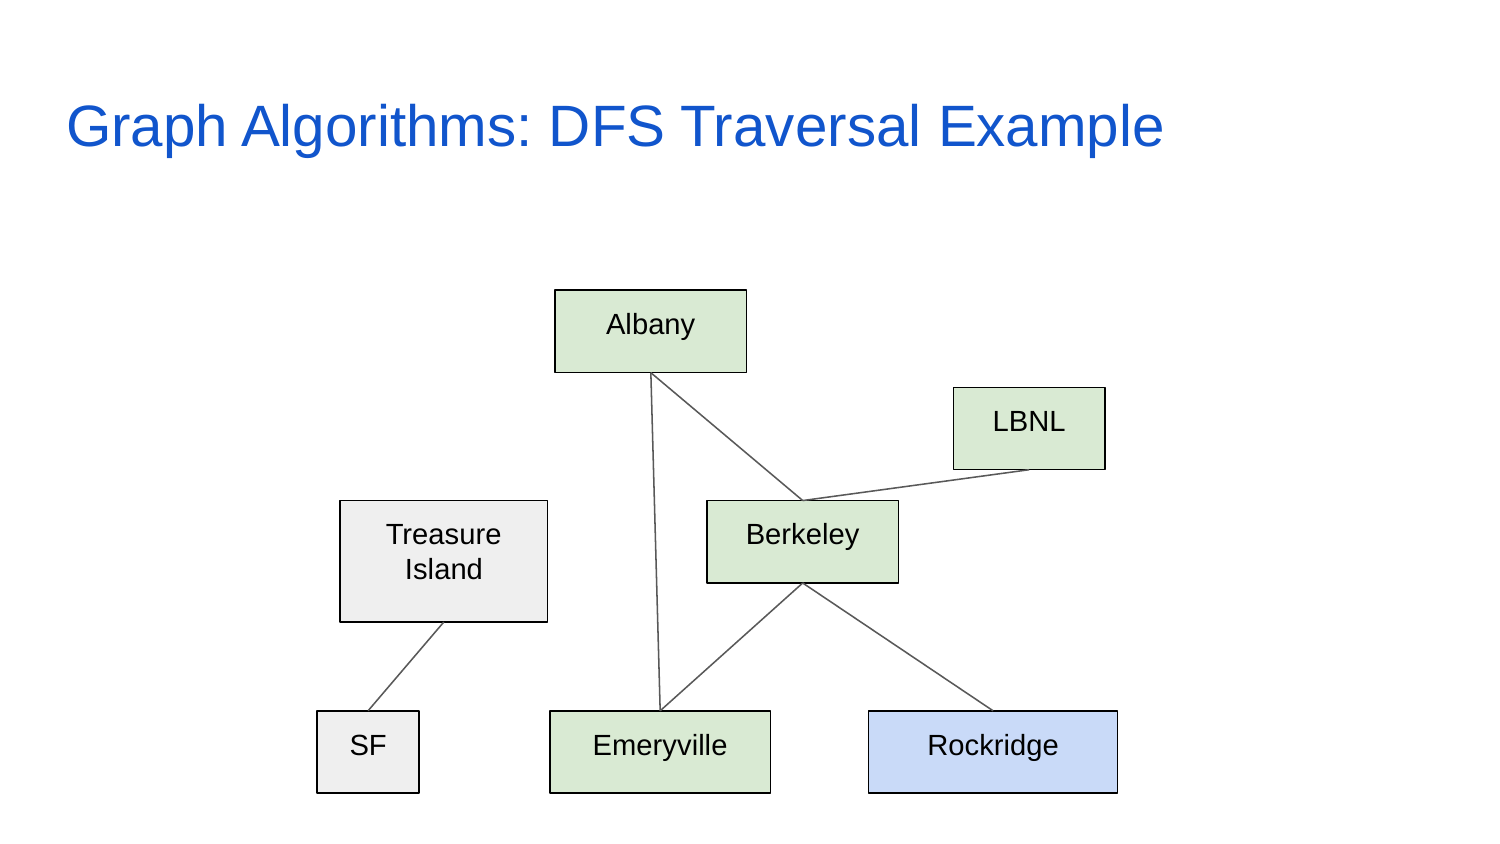

# Graph Algorithms: DFS Traversal Example

Albany
LBNL
Treasure Island
Berkeley
SF
Emeryville
Rockridge